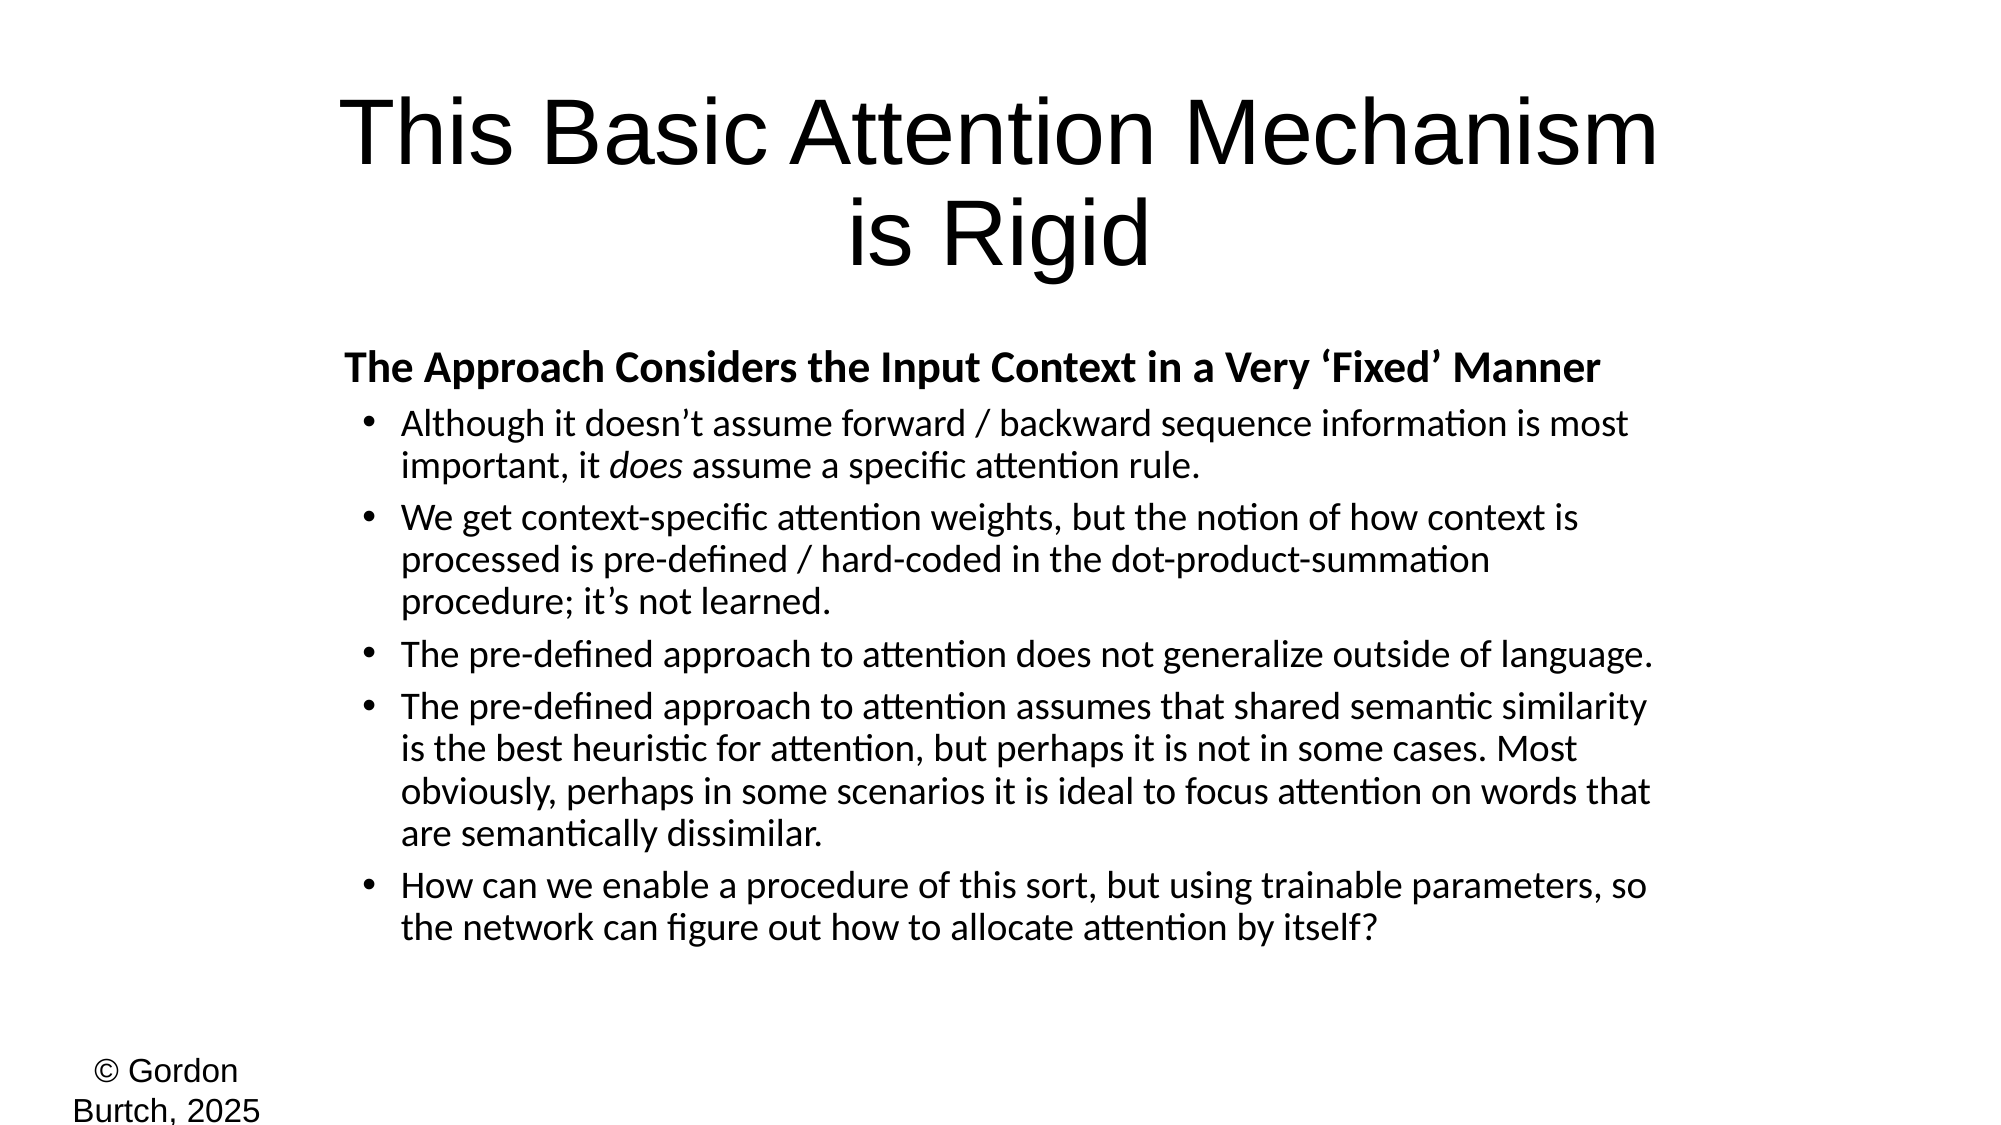

This Basic Attention Mechanism is Rigid
The Approach Considers the Input Context in a Very ‘Fixed’ Manner
Although it doesn’t assume forward / backward sequence information is most important, it does assume a specific attention rule.
We get context-specific attention weights, but the notion of how context is processed is pre-defined / hard-coded in the dot-product-summation procedure; it’s not learned.
The pre-defined approach to attention does not generalize outside of language.
The pre-defined approach to attention assumes that shared semantic similarity is the best heuristic for attention, but perhaps it is not in some cases. Most obviously, perhaps in some scenarios it is ideal to focus attention on words that are semantically dissimilar.
How can we enable a procedure of this sort, but using trainable parameters, so the network can figure out how to allocate attention by itself?